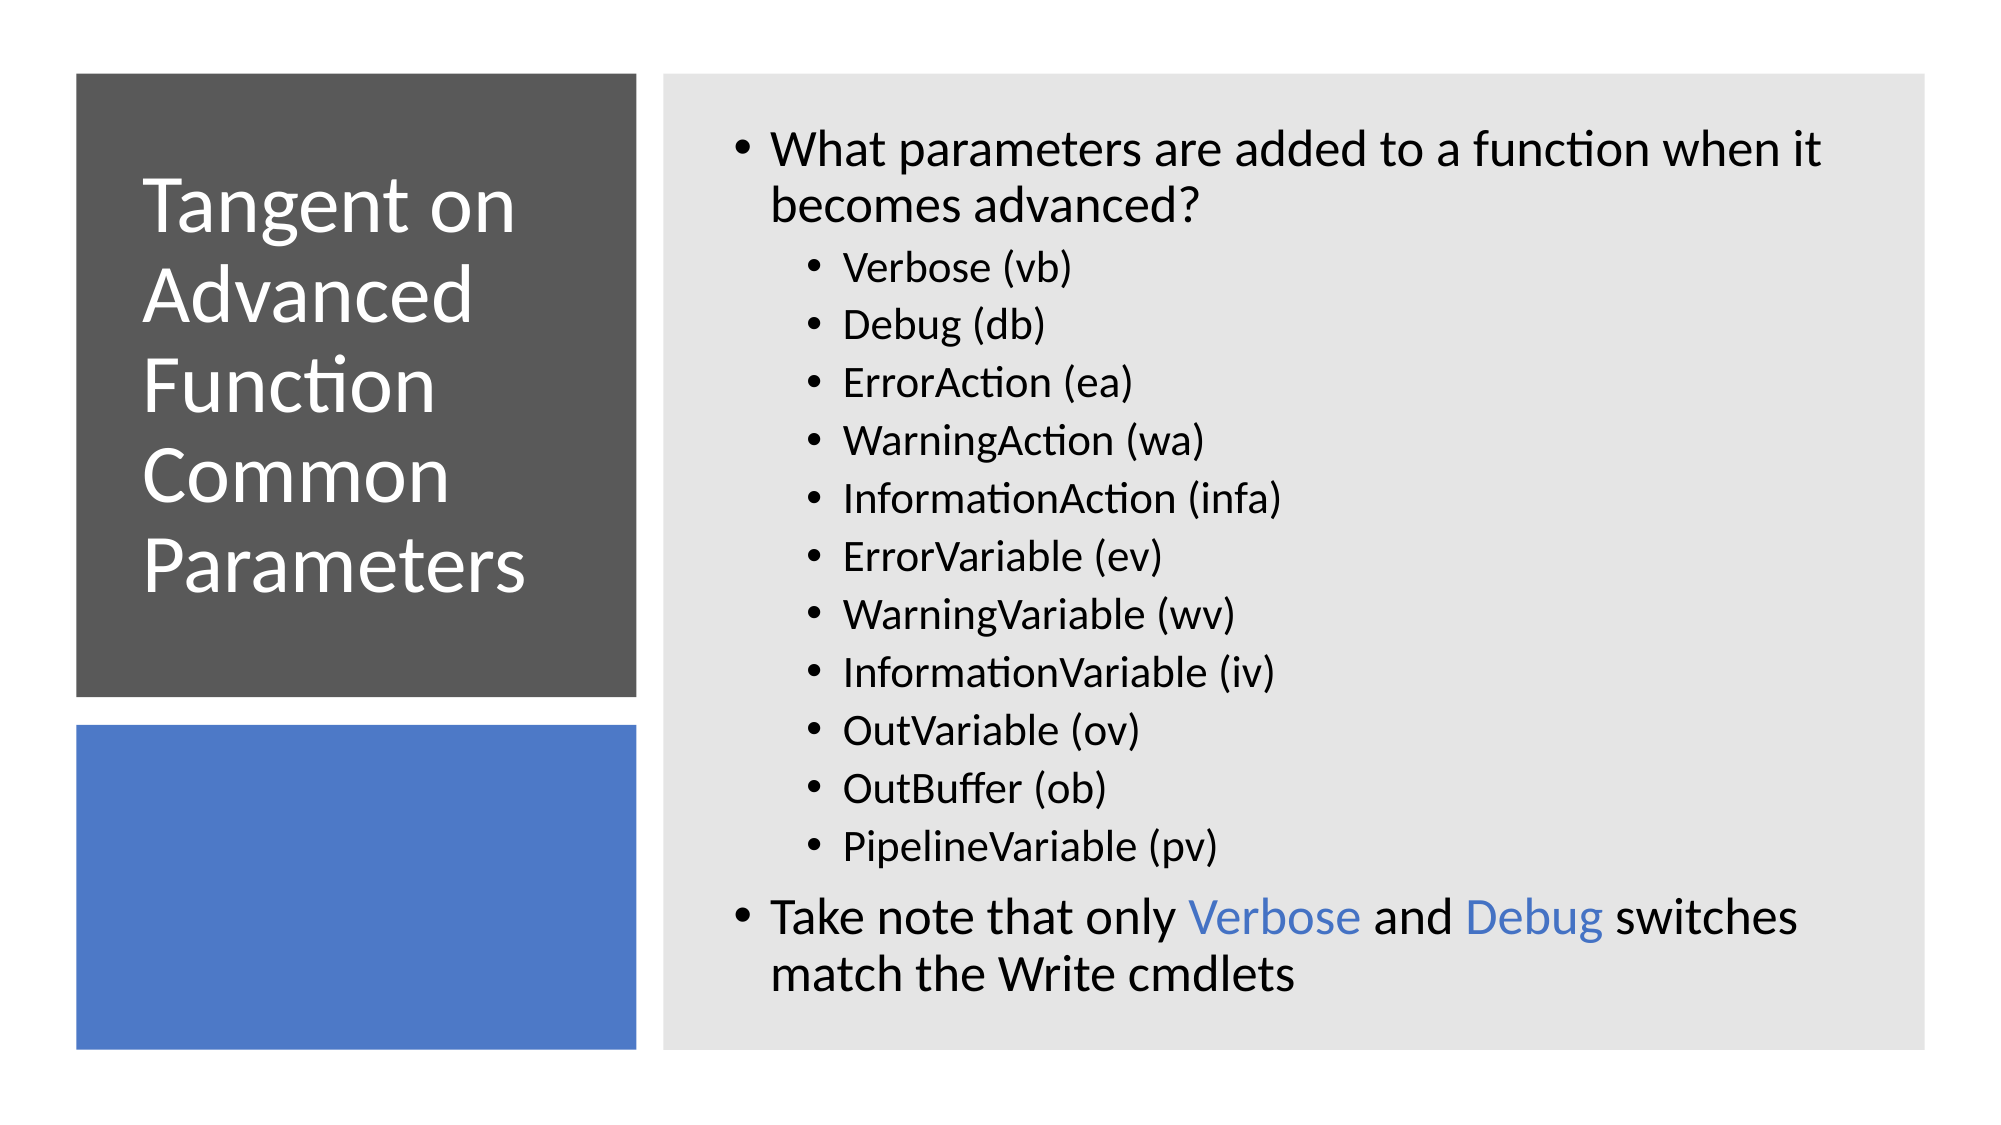

What parameters are added to a function when it becomes advanced?
Verbose (vb)
Debug (db)
ErrorAction (ea)
WarningAction (wa)
InformationAction (infa)
ErrorVariable (ev)
WarningVariable (wv)
InformationVariable (iv)
OutVariable (ov)
OutBuffer (ob)
PipelineVariable (pv)
Take note that only Verbose and Debug switches match the Write cmdlets
# Tangent on Advanced Function Common Parameters